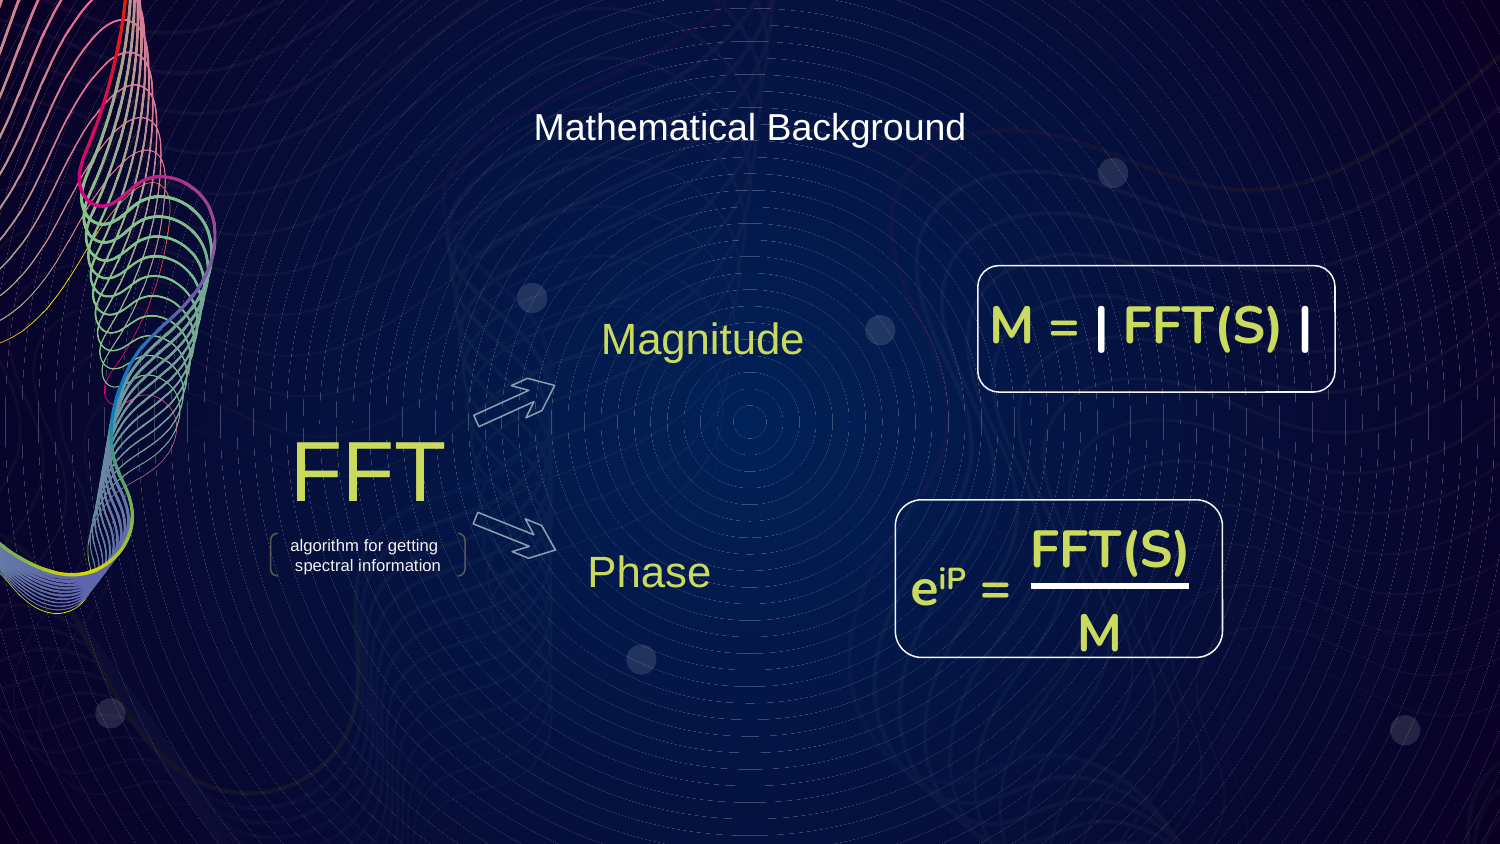

Mathematical Background

    M = | FFT(S) |
  	       Magnitude

FFT

eiP =

FFT(S)

 algorithm for getting
  spectral information

Phase

M